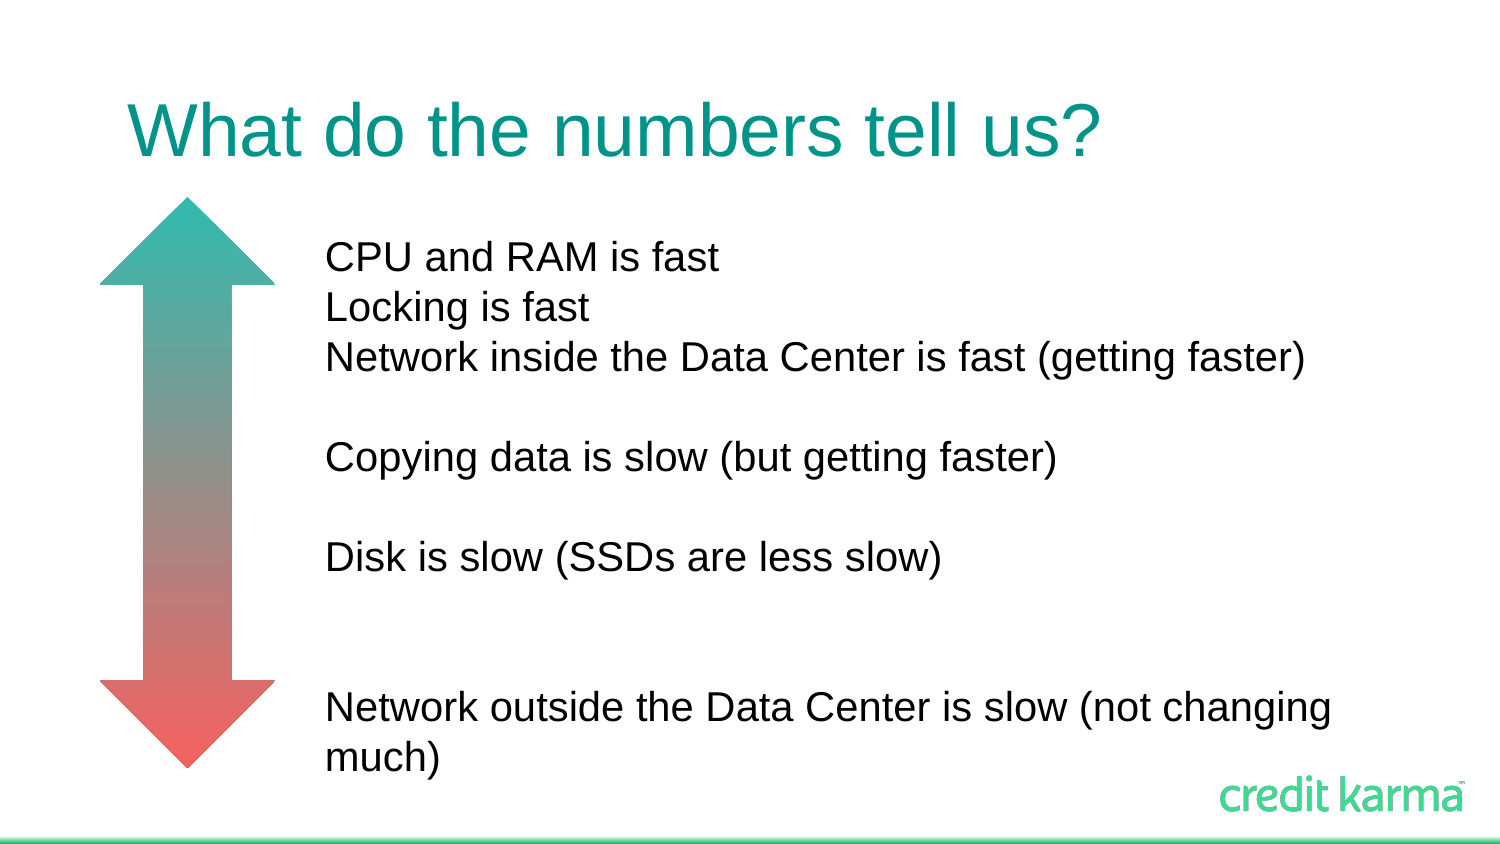

# What do the numbers tell us?

CPU and RAM is fast
Locking is fast
Network inside the Data Center is fast (getting faster)

Copying data is slow (but getting faster)

Disk is slow (SSDs are less slow)

Network outside the Data Center is slow (not changing much)